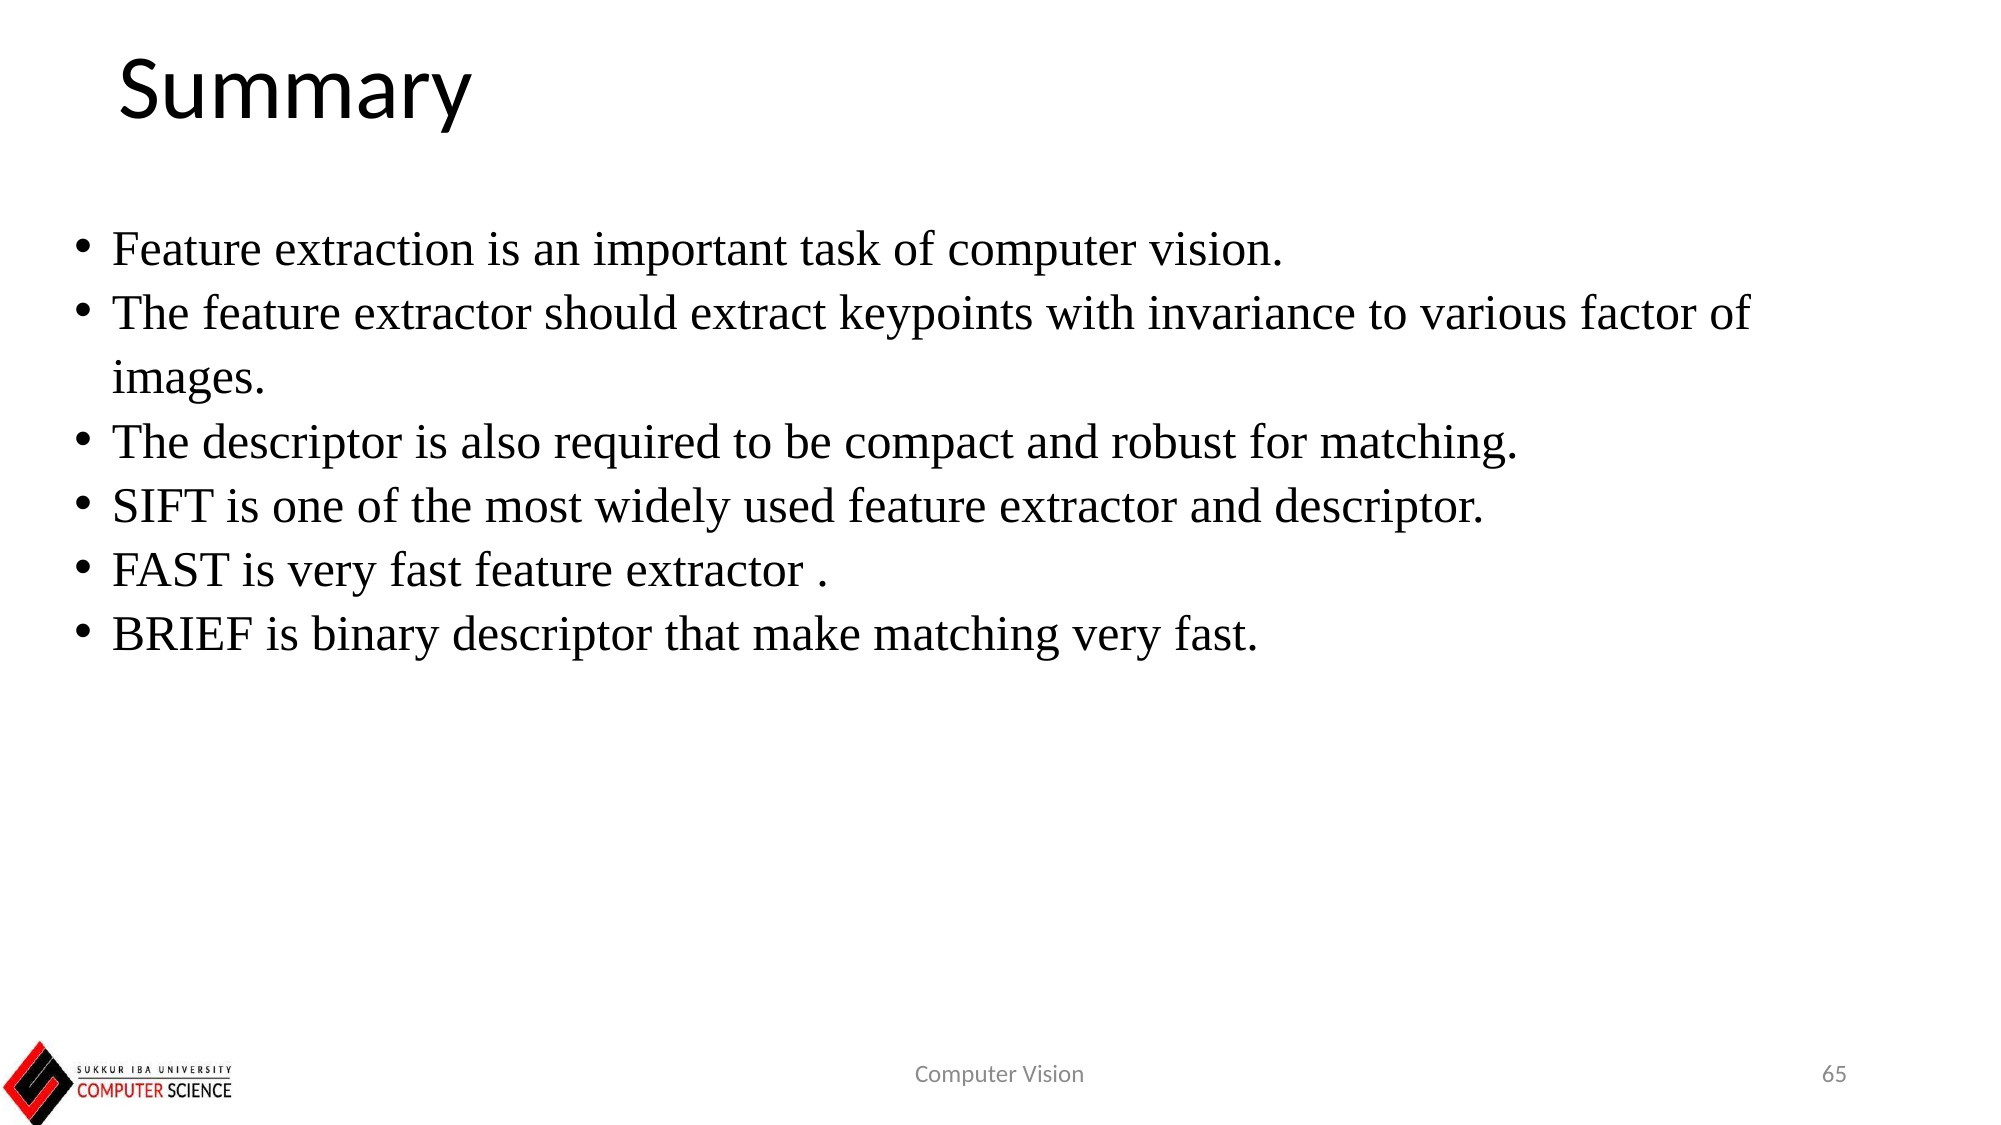

# Summary
Feature extraction is an important task of computer vision.
The feature extractor should extract keypoints with invariance to various factor of images.
The descriptor is also required to be compact and robust for matching.
SIFT is one of the most widely used feature extractor and descriptor.
FAST is very fast feature extractor .
BRIEF is binary descriptor that make matching very fast.
Computer Vision
65